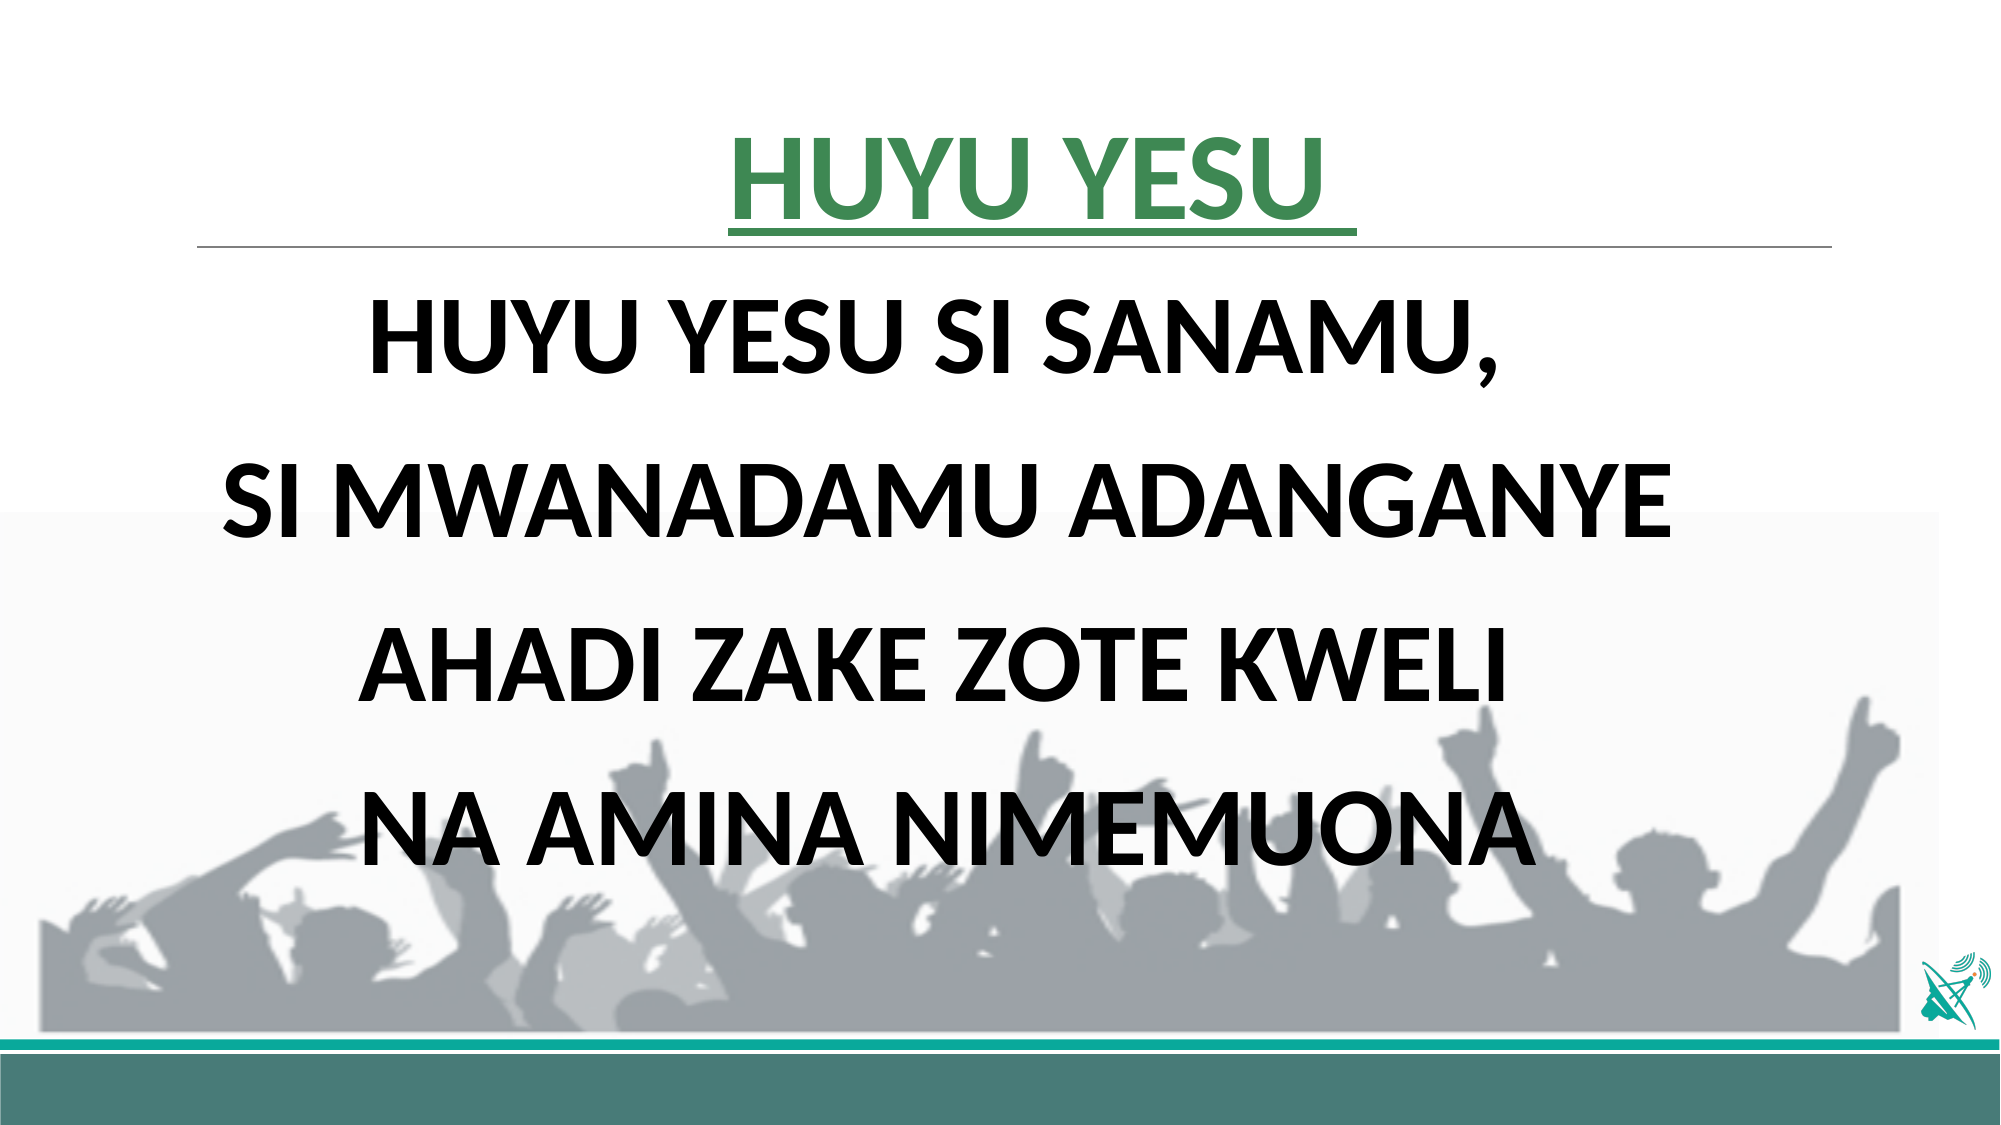

# HUYU YESU
HUYU YESU SI SANAMU,
SI MWANADAMU ADANGANYE
AHADI ZAKE ZOTE KWELI
NA AMINA NIMEMUONA